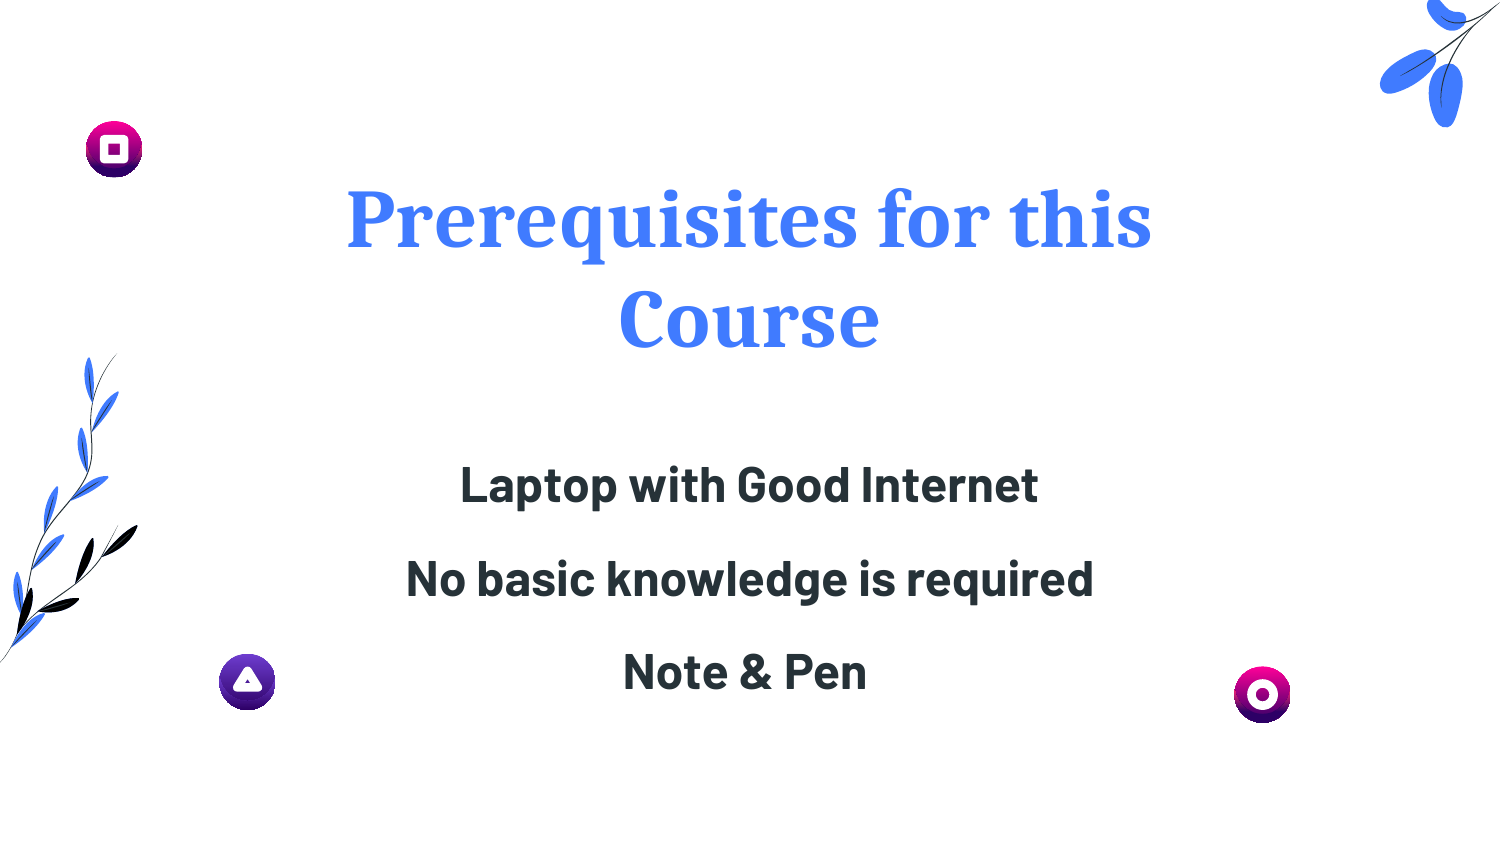

Prerequisites for this Course

Laptop with Good Internet
No basic knowledge is required
Note & Pen